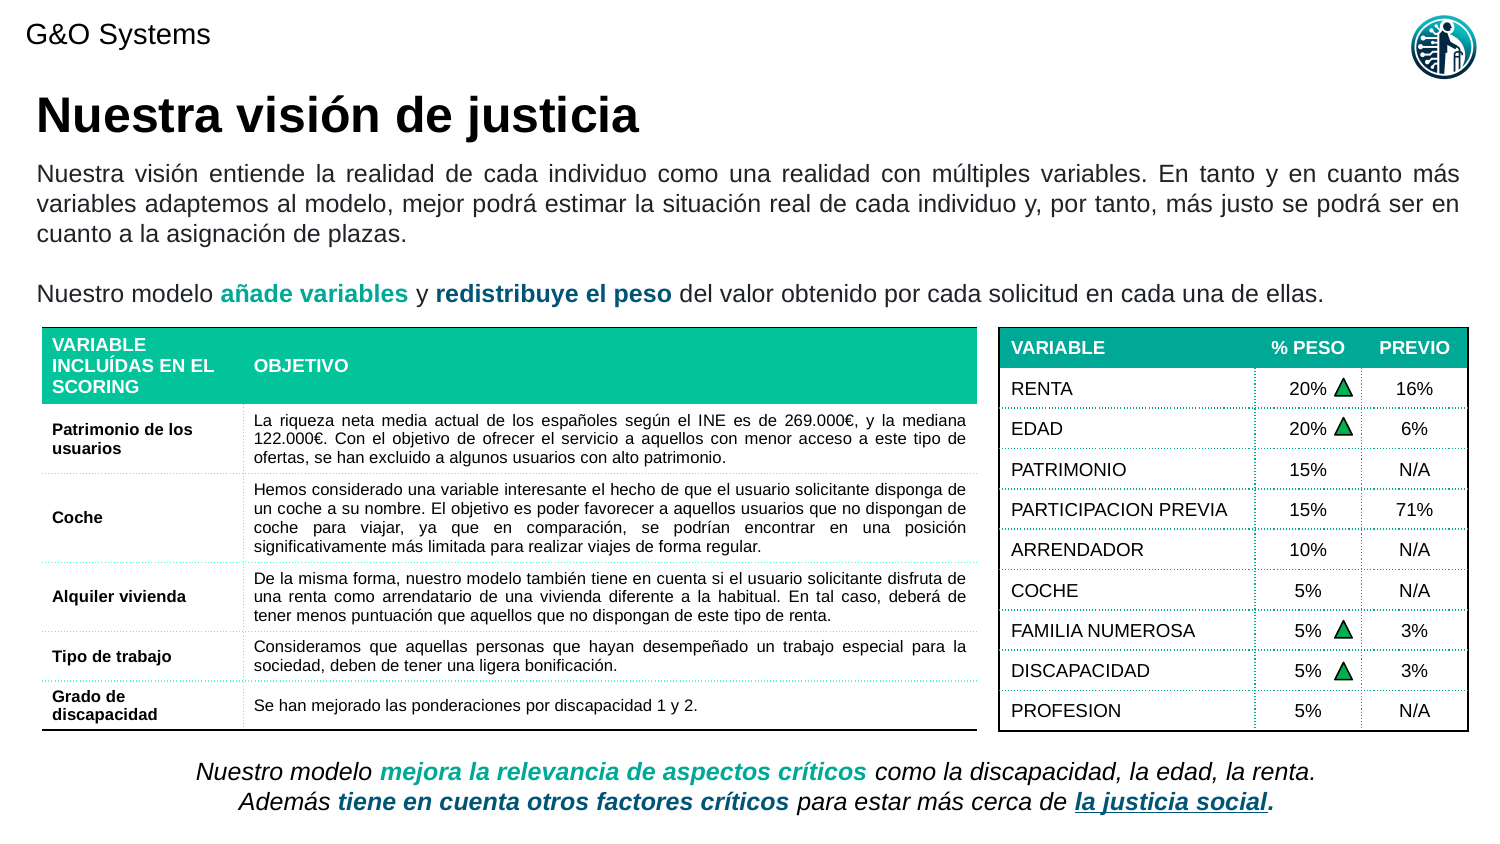

# Nuestra visión de justicia
Nuestra visión entiende la realidad de cada individuo como una realidad con múltiples variables. En tanto y en cuanto más variables adaptemos al modelo, mejor podrá estimar la situación real de cada individuo y, por tanto, más justo se podrá ser en cuanto a la asignación de plazas.

Nuestro modelo añade variables y redistribuye el peso del valor obtenido por cada solicitud en cada una de ellas.
| VARIABLE | % PESO | PREVIO |
| --- | --- | --- |
| RENTA | 20% | 16% |
| EDAD | 20% | 6% |
| PATRIMONIO | 15% | N/A |
| PARTICIPACION PREVIA | 15% | 71% |
| ARRENDADOR | 10% | N/A |
| COCHE | 5% | N/A |
| FAMILIA NUMEROSA | 5% | 3% |
| DISCAPACIDAD | 5% | 3% |
| PROFESION | 5% | N/A |
| VARIABLE INCLUÍDAS EN EL SCORING | OBJETIVO |
| --- | --- |
| Patrimonio de los usuarios | La riqueza neta media actual de los españoles según el INE es de 269.000€, y la mediana 122.000€. Con el objetivo de ofrecer el servicio a aquellos con menor acceso a este tipo de ofertas, se han excluido a algunos usuarios con alto patrimonio. |
| Coche | Hemos considerado una variable interesante el hecho de que el usuario solicitante disponga de un coche a su nombre. El objetivo es poder favorecer a aquellos usuarios que no dispongan de coche para viajar, ya que en comparación, se podrían encontrar en una posición significativamente más limitada para realizar viajes de forma regular. |
| Alquiler vivienda | De la misma forma, nuestro modelo también tiene en cuenta si el usuario solicitante disfruta de una renta como arrendatario de una vivienda diferente a la habitual. En tal caso, deberá de tener menos puntuación que aquellos que no dispongan de este tipo de renta. |
| Tipo de trabajo | Consideramos que aquellas personas que hayan desempeñado un trabajo especial para la sociedad, deben de tener una ligera bonificación. |
| Grado de discapacidad | Se han mejorado las ponderaciones por discapacidad 1 y 2. |

Nuestro modelo mejora la relevancia de aspectos críticos como la discapacidad, la edad, la renta. Además tiene en cuenta otros factores críticos para estar más cerca de la justicia social.